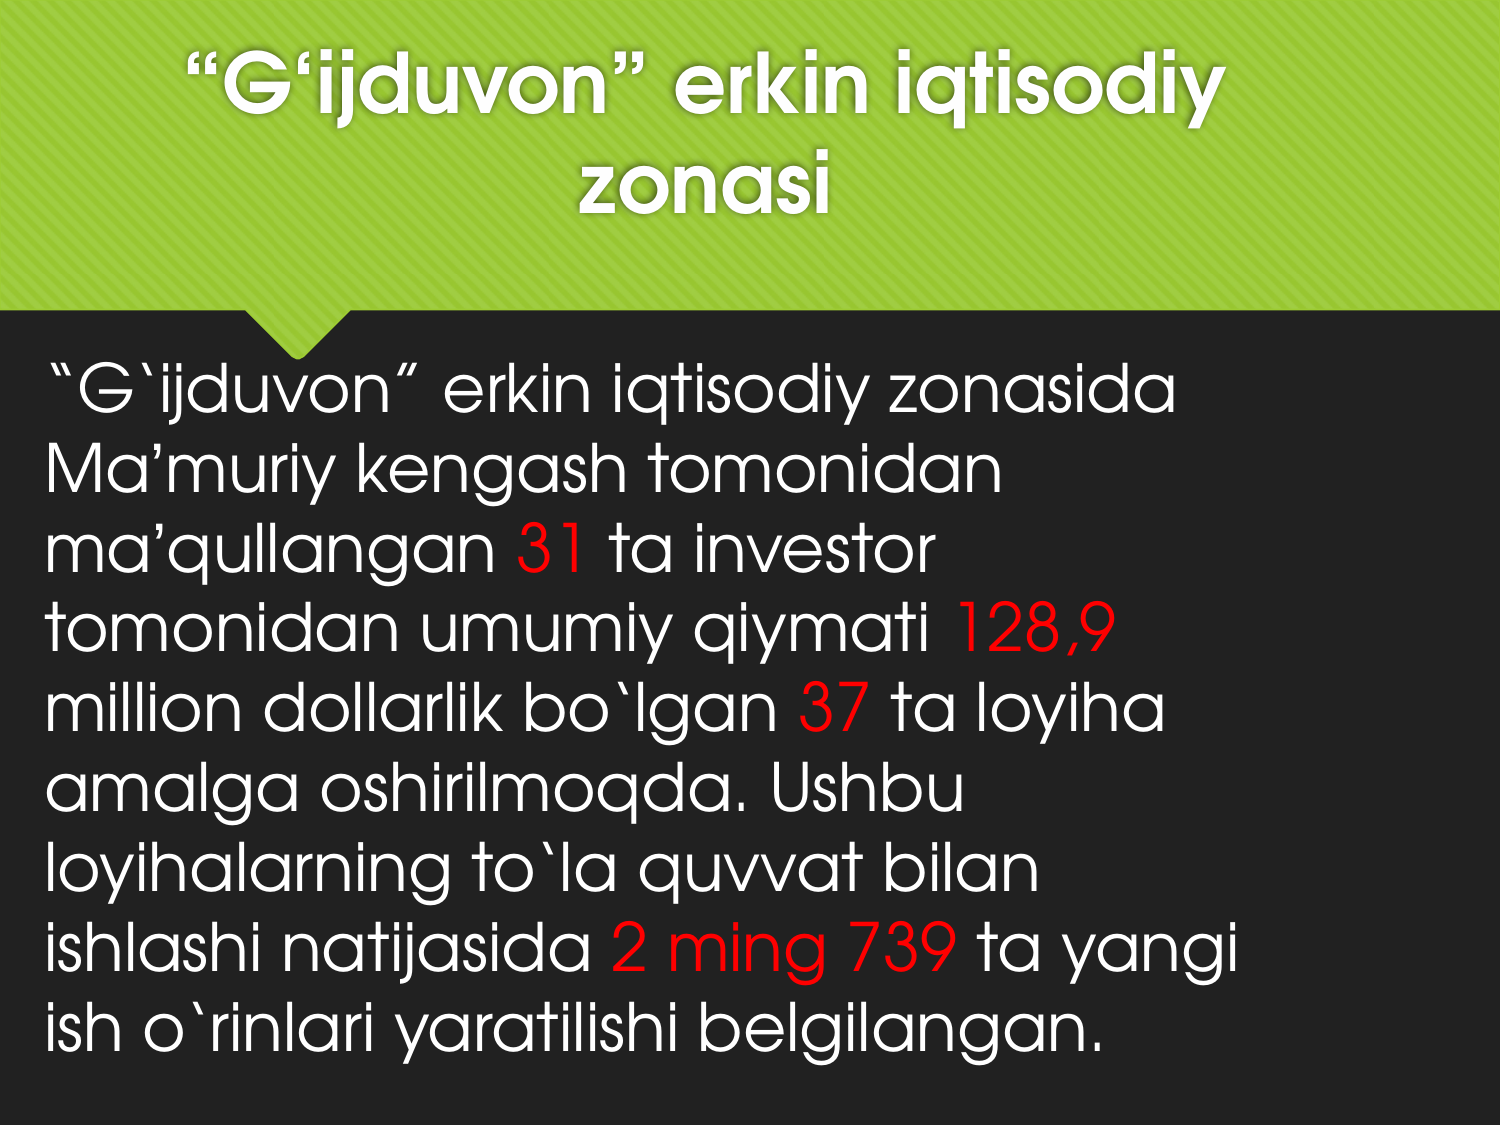

# “G‘ijduvon” erkin iqtisodiy zonasi
“G‘ijduvon” erkin iqtisodiy zonasida Maʼmuriy kengash tomonidan maʼqullangan 31 ta investor tomonidan umumiy qiymati 128,9 million dollarlik bo‘lgan 37 ta loyiha amalga oshirilmoqda. Ushbu loyihalarning to‘la quvvat bilan ishlashi natijasida 2 ming 739 ta yangi ish o‘rinlari yaratilishi belgilangan.